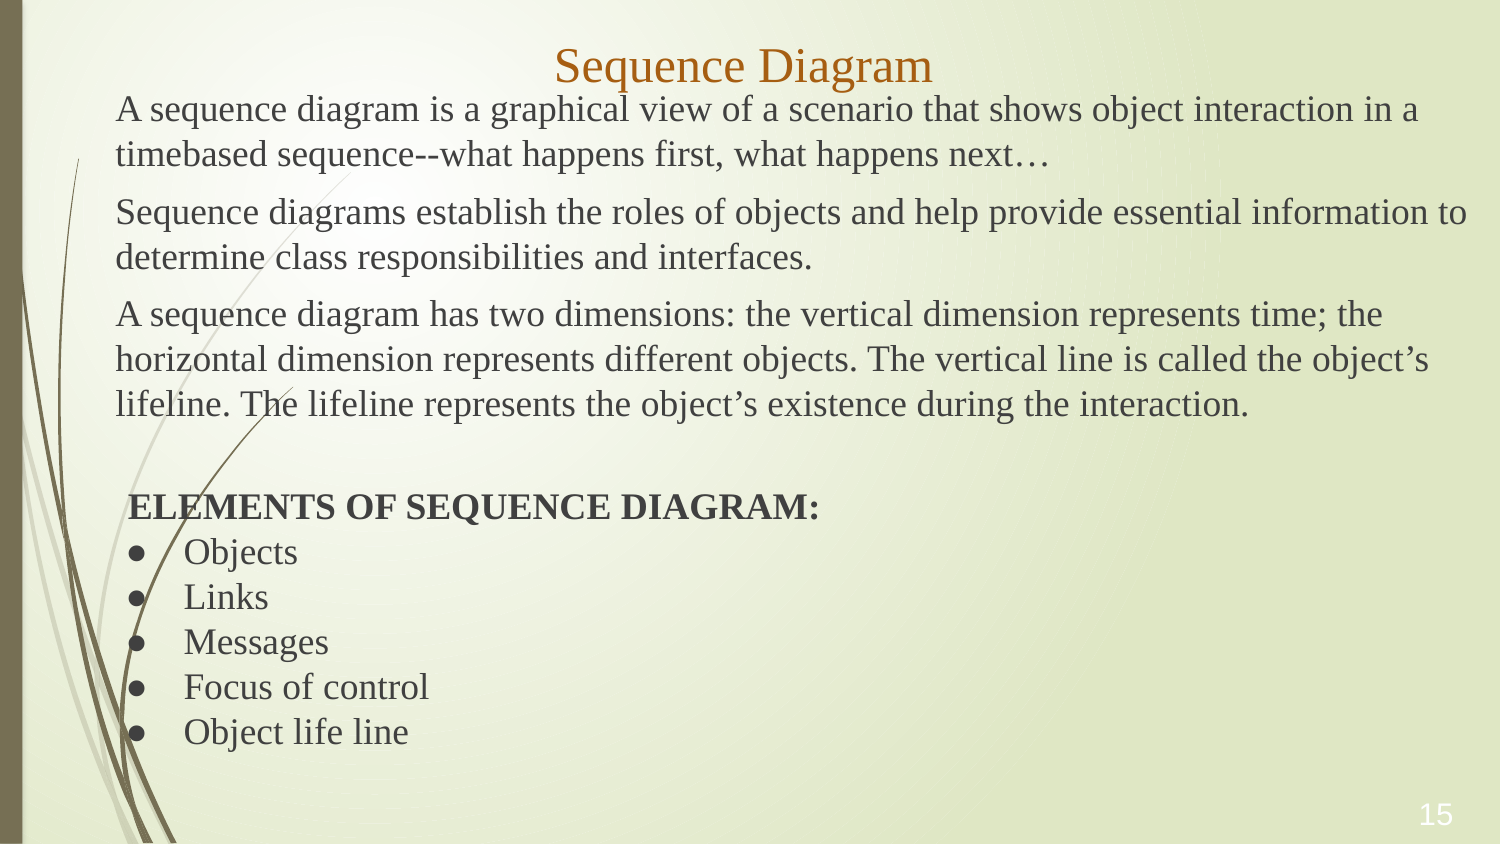

# Sequence Diagram
	A sequence diagram is a graphical view of a scenario that shows object interaction in a timebased sequence--what happens first, what happens next…
 	Sequence diagrams establish the roles of objects and help provide essential information to determine class responsibilities and interfaces.
 	A sequence diagram has two dimensions: the vertical dimension represents time; the horizontal dimension represents different objects. The vertical line is called the object’s lifeline. The lifeline represents the object’s existence during the interaction.

ELEMENTS OF SEQUENCE DIAGRAM:
⦁    Objects
⦁    Links
⦁    Messages
⦁    Focus of control
⦁    Object life line

15